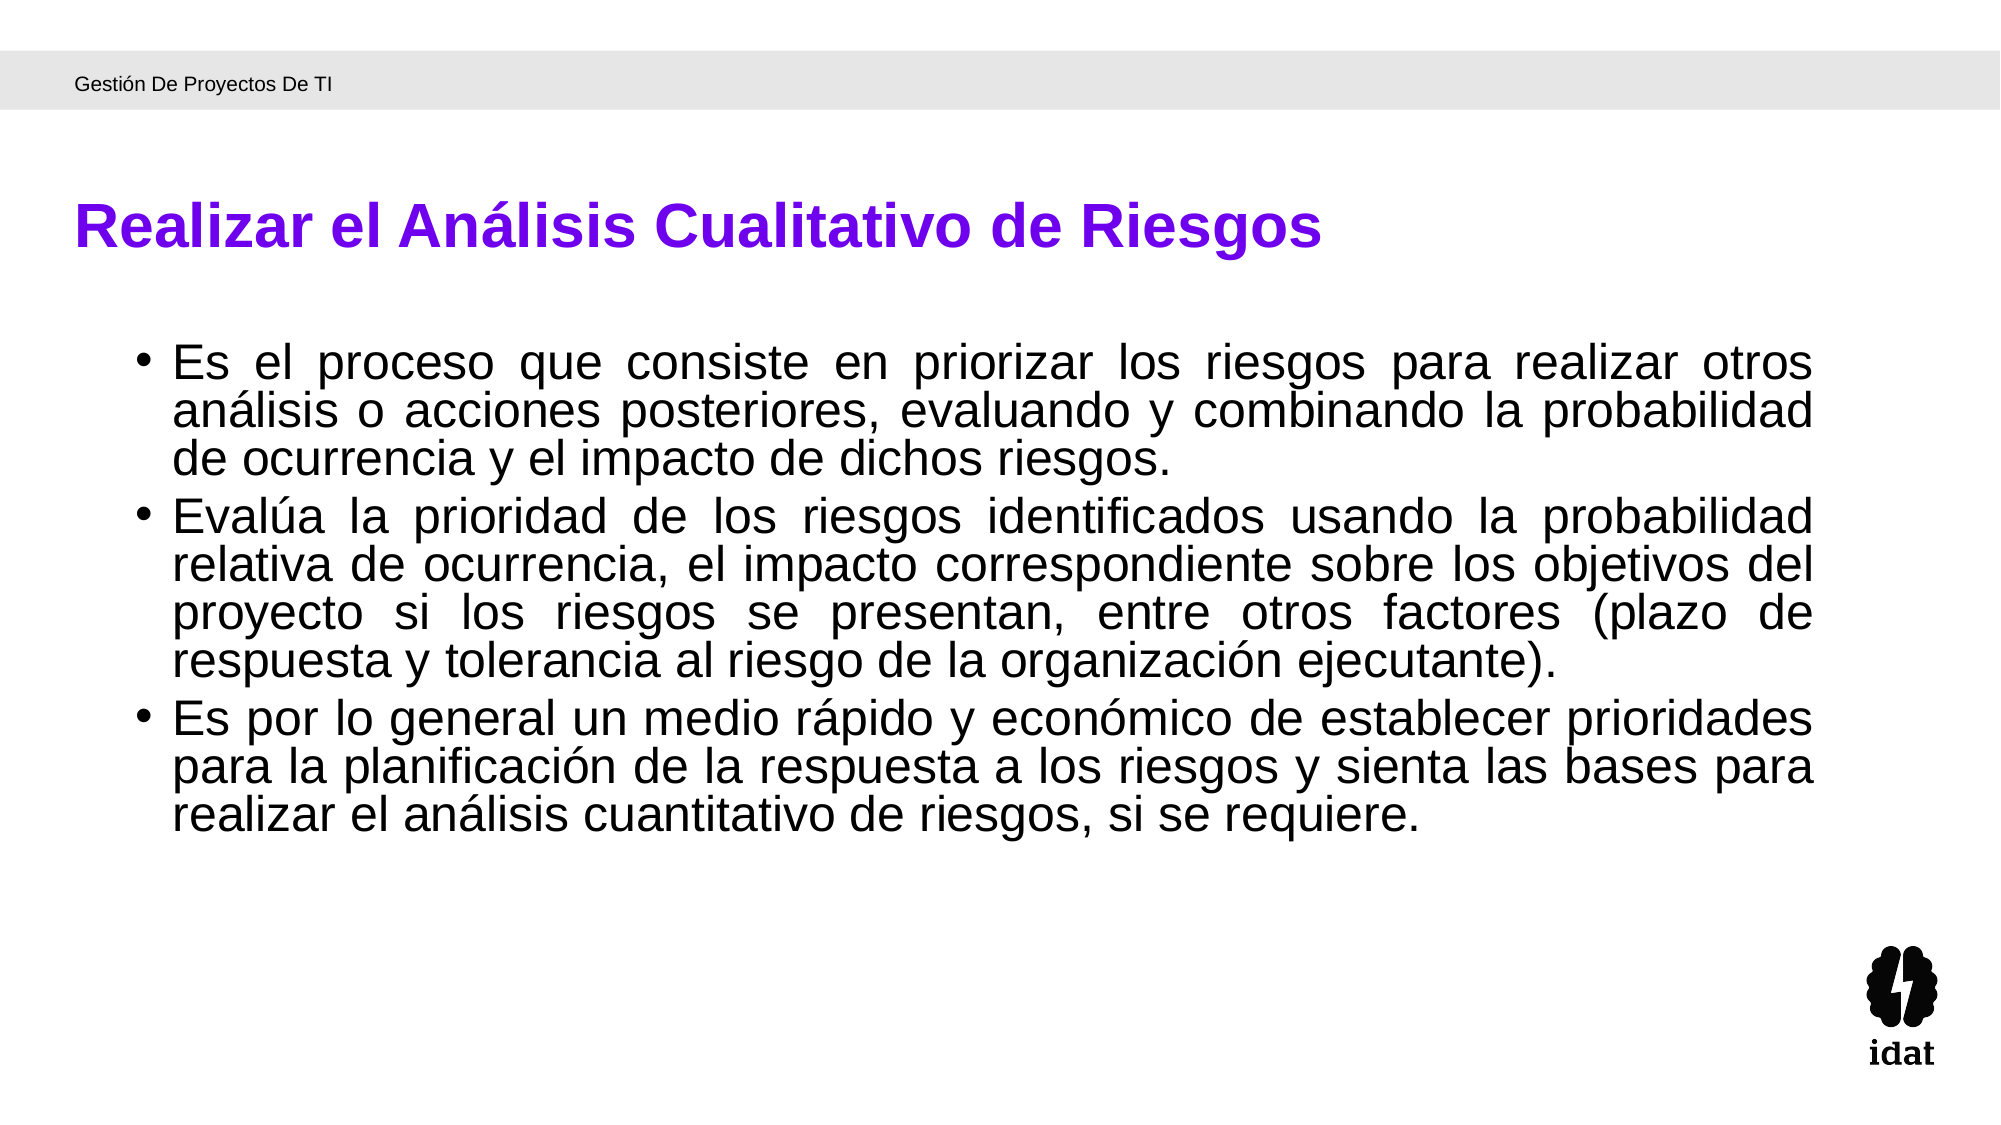

Gestión De Proyectos De TI

Realizar el Análisis Cualitativo de Riesgos
Es el proceso que consiste en priorizar los riesgos para realizar otros análisis o acciones posteriores, evaluando y combinando la probabilidad de ocurrencia y el impacto de dichos riesgos.
Evalúa la prioridad de los riesgos identificados usando la probabilidad relativa de ocurrencia, el impacto correspondiente sobre los objetivos del proyecto si los riesgos se presentan, entre otros factores (plazo de respuesta y tolerancia al riesgo de la organización ejecutante).
Es por lo general un medio rápido y económico de establecer prioridades para la planificación de la respuesta a los riesgos y sienta las bases para realizar el análisis cuantitativo de riesgos, si se requiere.